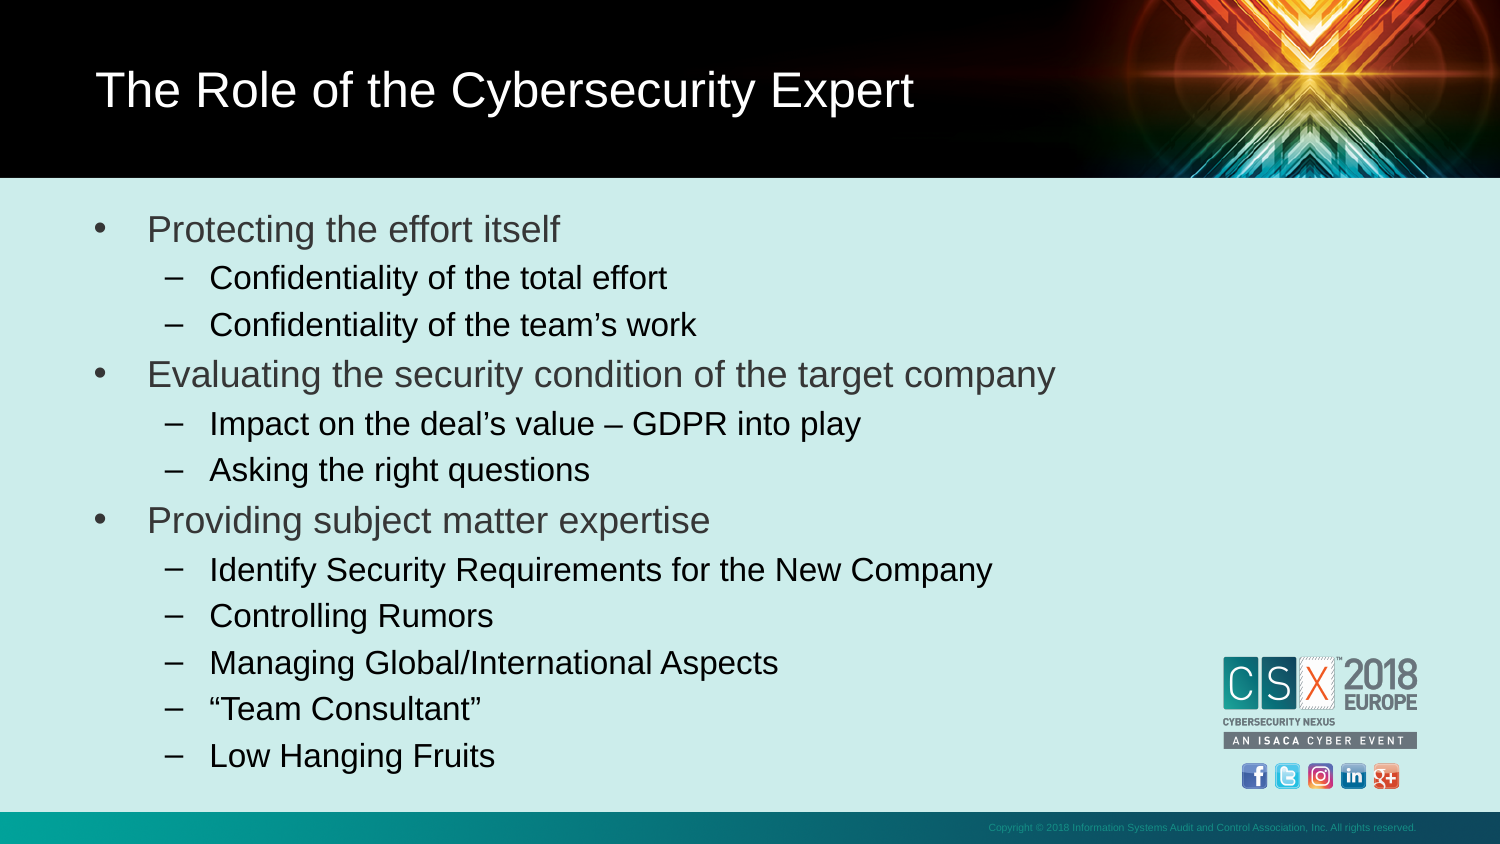

The Role of the Cybersecurity Expert
Protecting the effort itself
Confidentiality of the total effort
Confidentiality of the team’s work
Evaluating the security condition of the target company
Impact on the deal’s value – GDPR into play
Asking the right questions
Providing subject matter expertise
Identify Security Requirements for the New Company
Controlling Rumors
Managing Global/International Aspects
“Team Consultant”
Low Hanging Fruits